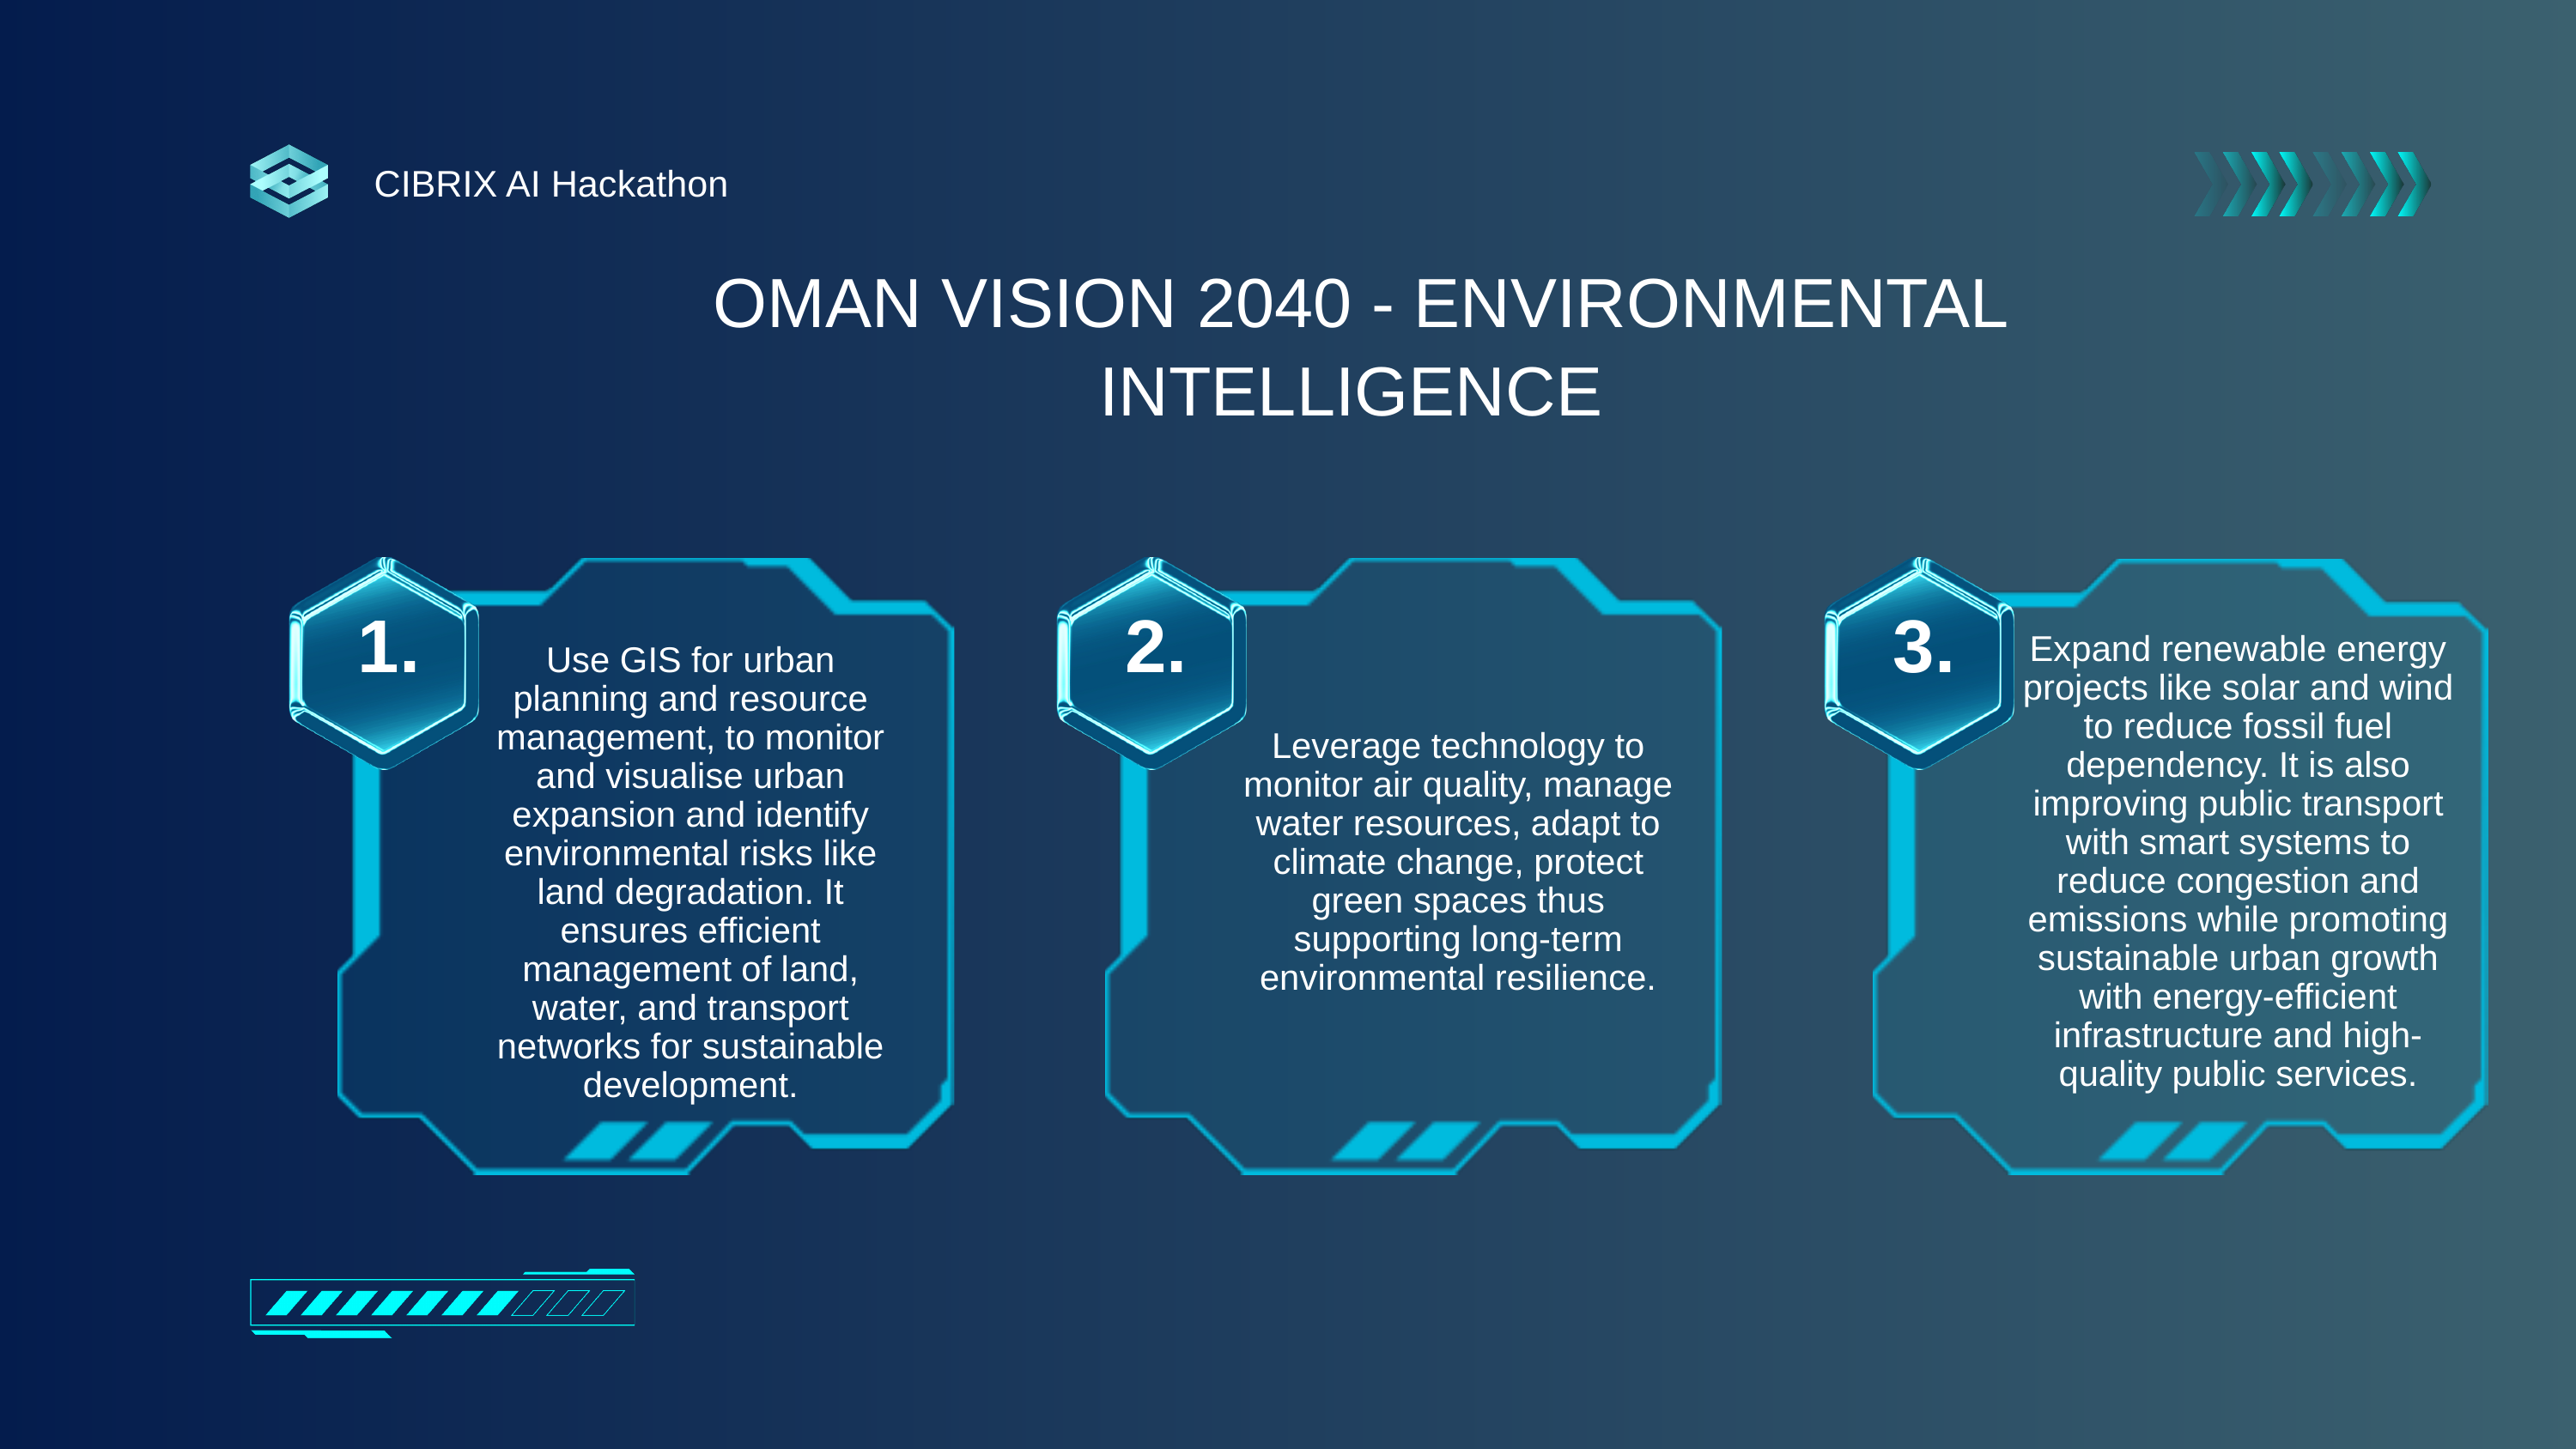

CIBRIX AI Hackathon
OMAN VISION 2040 - ENVIRONMENTAL INTELLIGENCE

1.
2.
3.
Expand renewable energy projects like solar and wind to reduce fossil fuel dependency. It is also improving public transport with smart systems to reduce congestion and emissions while promoting sustainable urban growth with energy-efficient infrastructure and high-quality public services.

Use GIS for urban planning and resource management, to monitor and visualise urban expansion and identify environmental risks like land degradation. It ensures efficient management of land, water, and transport networks for sustainable development.

Leverage technology to monitor air quality, manage water resources, adapt to climate change, protect green spaces thus supporting long-term environmental resilience.